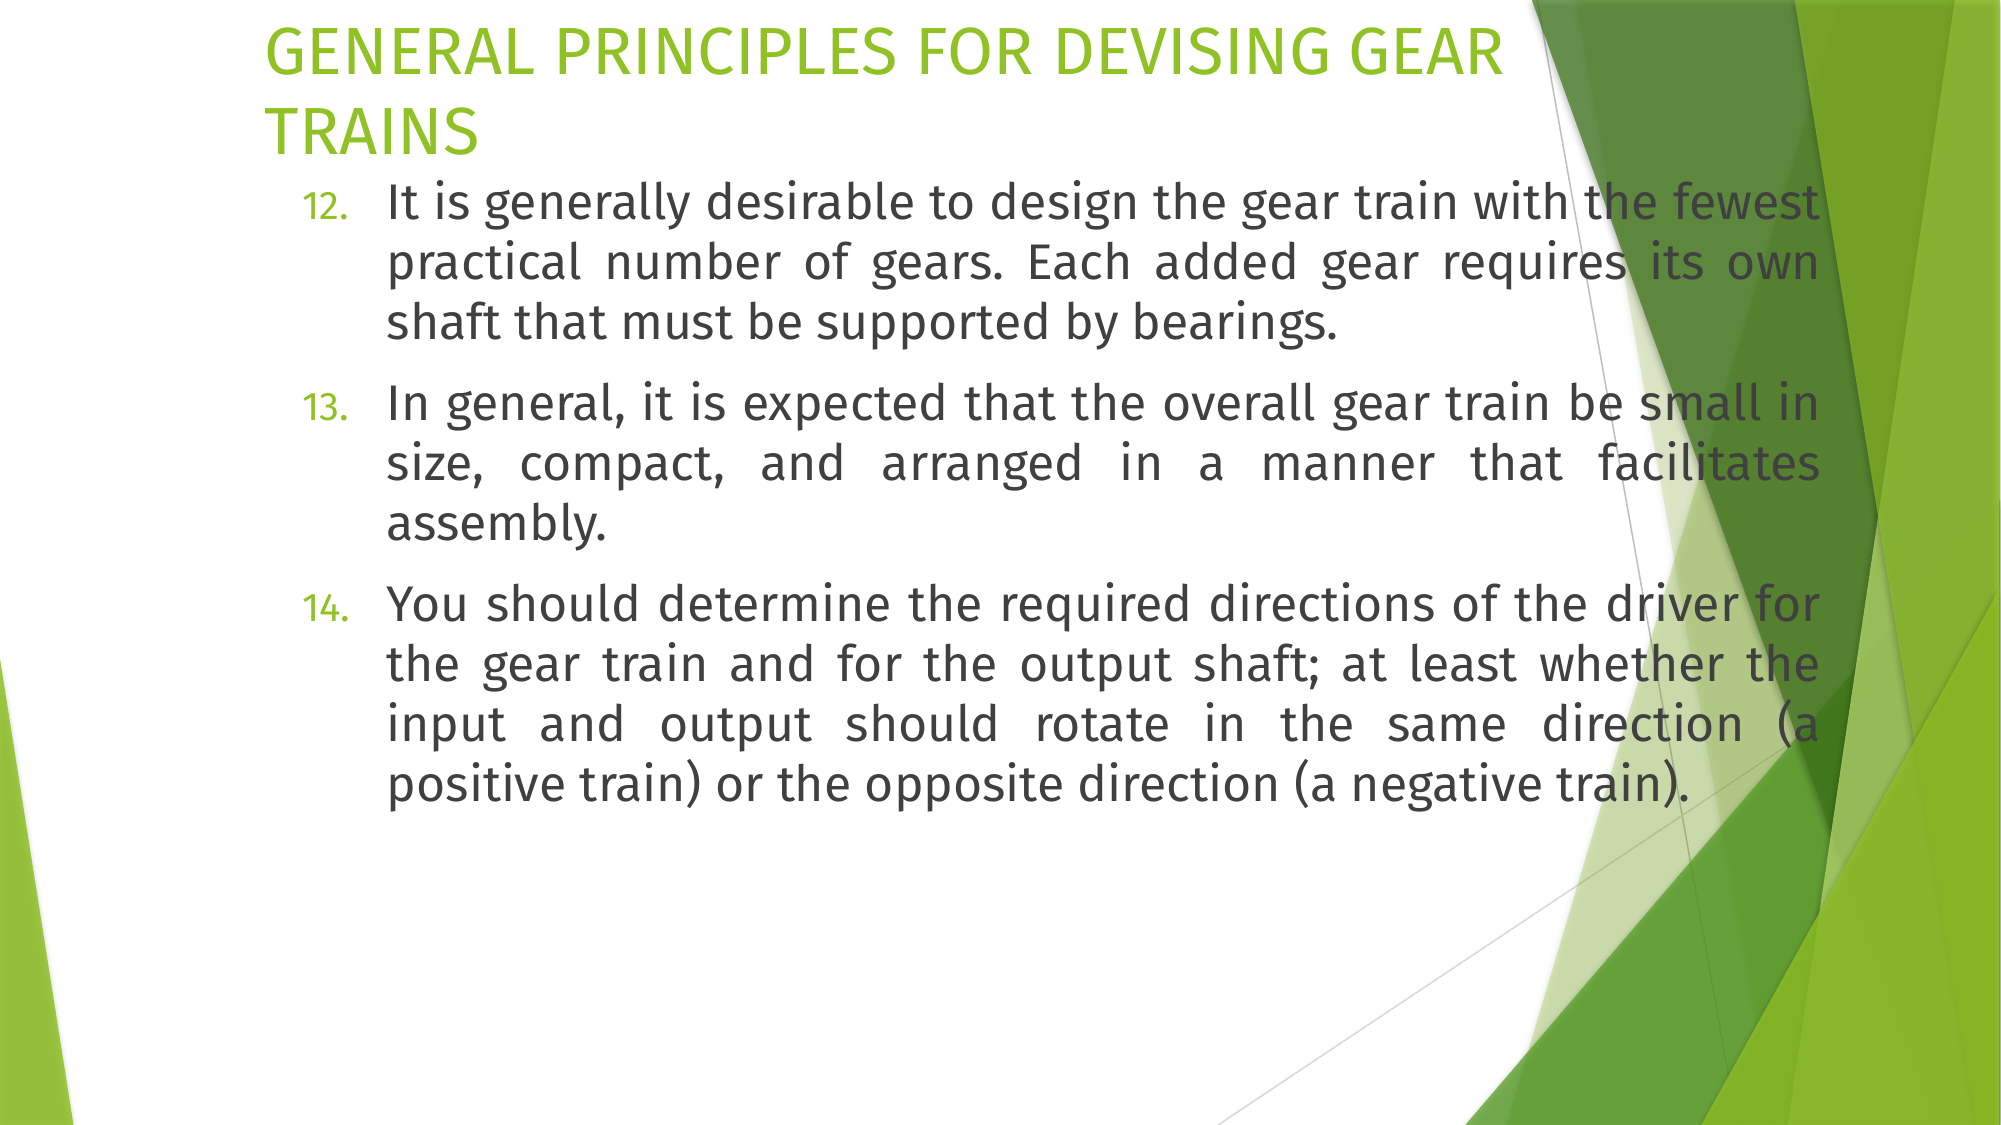

# GENERAL PRINCIPLES FOR DEVISING GEAR TRAINS
It is generally desirable to design the gear train with the fewest practical number of gears. Each added gear requires its own shaft that must be supported by bearings.
In general, it is expected that the overall gear train be small in size, compact, and arranged in a manner that facilitates assembly.
You should determine the required directions of the driver for the gear train and for the output shaft; at least whether the input and output should rotate in the same direction (a positive train) or the opposite direction (a negative train).